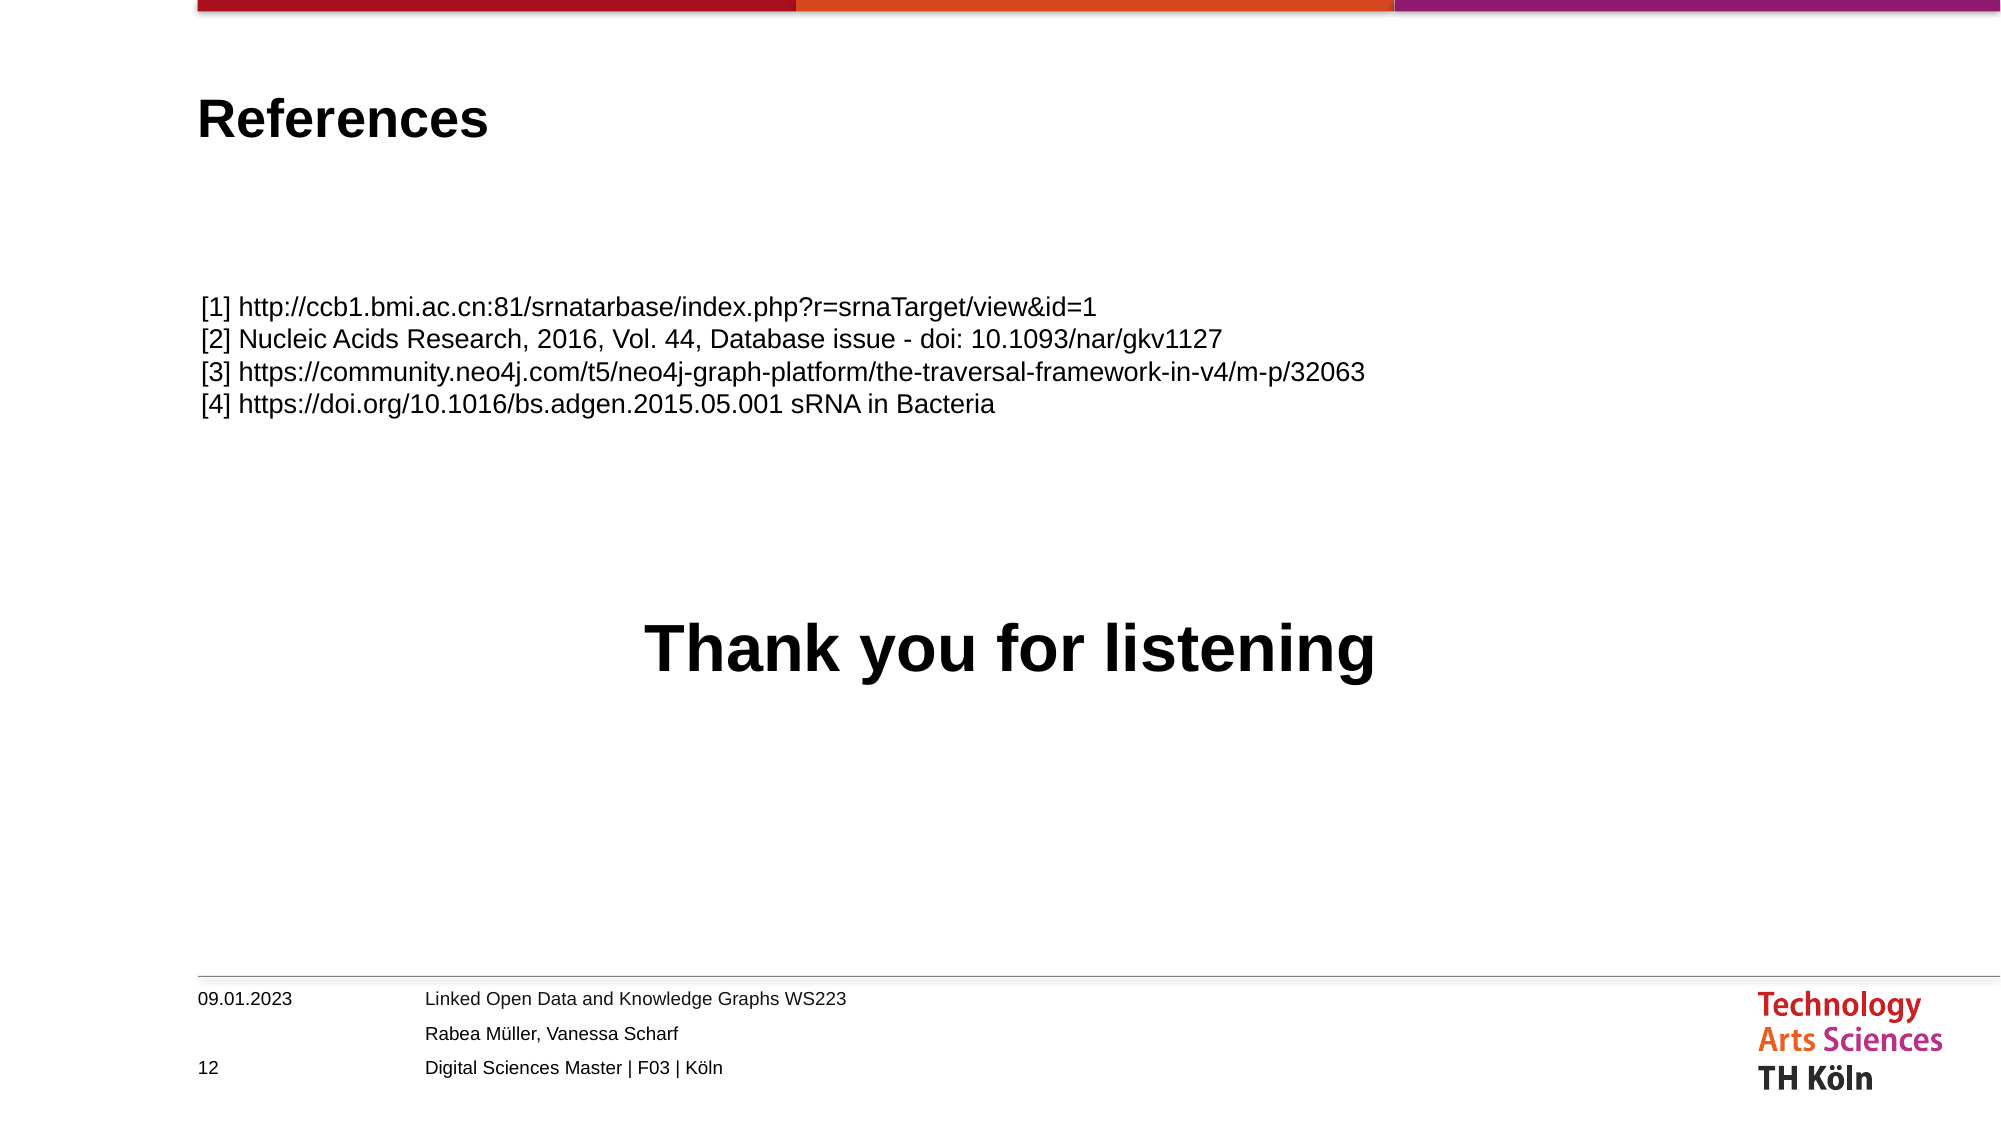

References

[1] http://ccb1.bmi.ac.cn:81/srnatarbase/index.php?r=srnaTarget/view&id=1
[2] Nucleic Acids Research, 2016, Vol. 44, Database issue - doi: 10.1093/nar/gkv1127
[3] https://community.neo4j.com/t5/neo4j-graph-platform/the-traversal-framework-in-v4/m-p/32063
[4] https://doi.org/10.1016/bs.adgen.2015.05.001 sRNA in Bacteria
Thank you for listening
09.01.2023
12